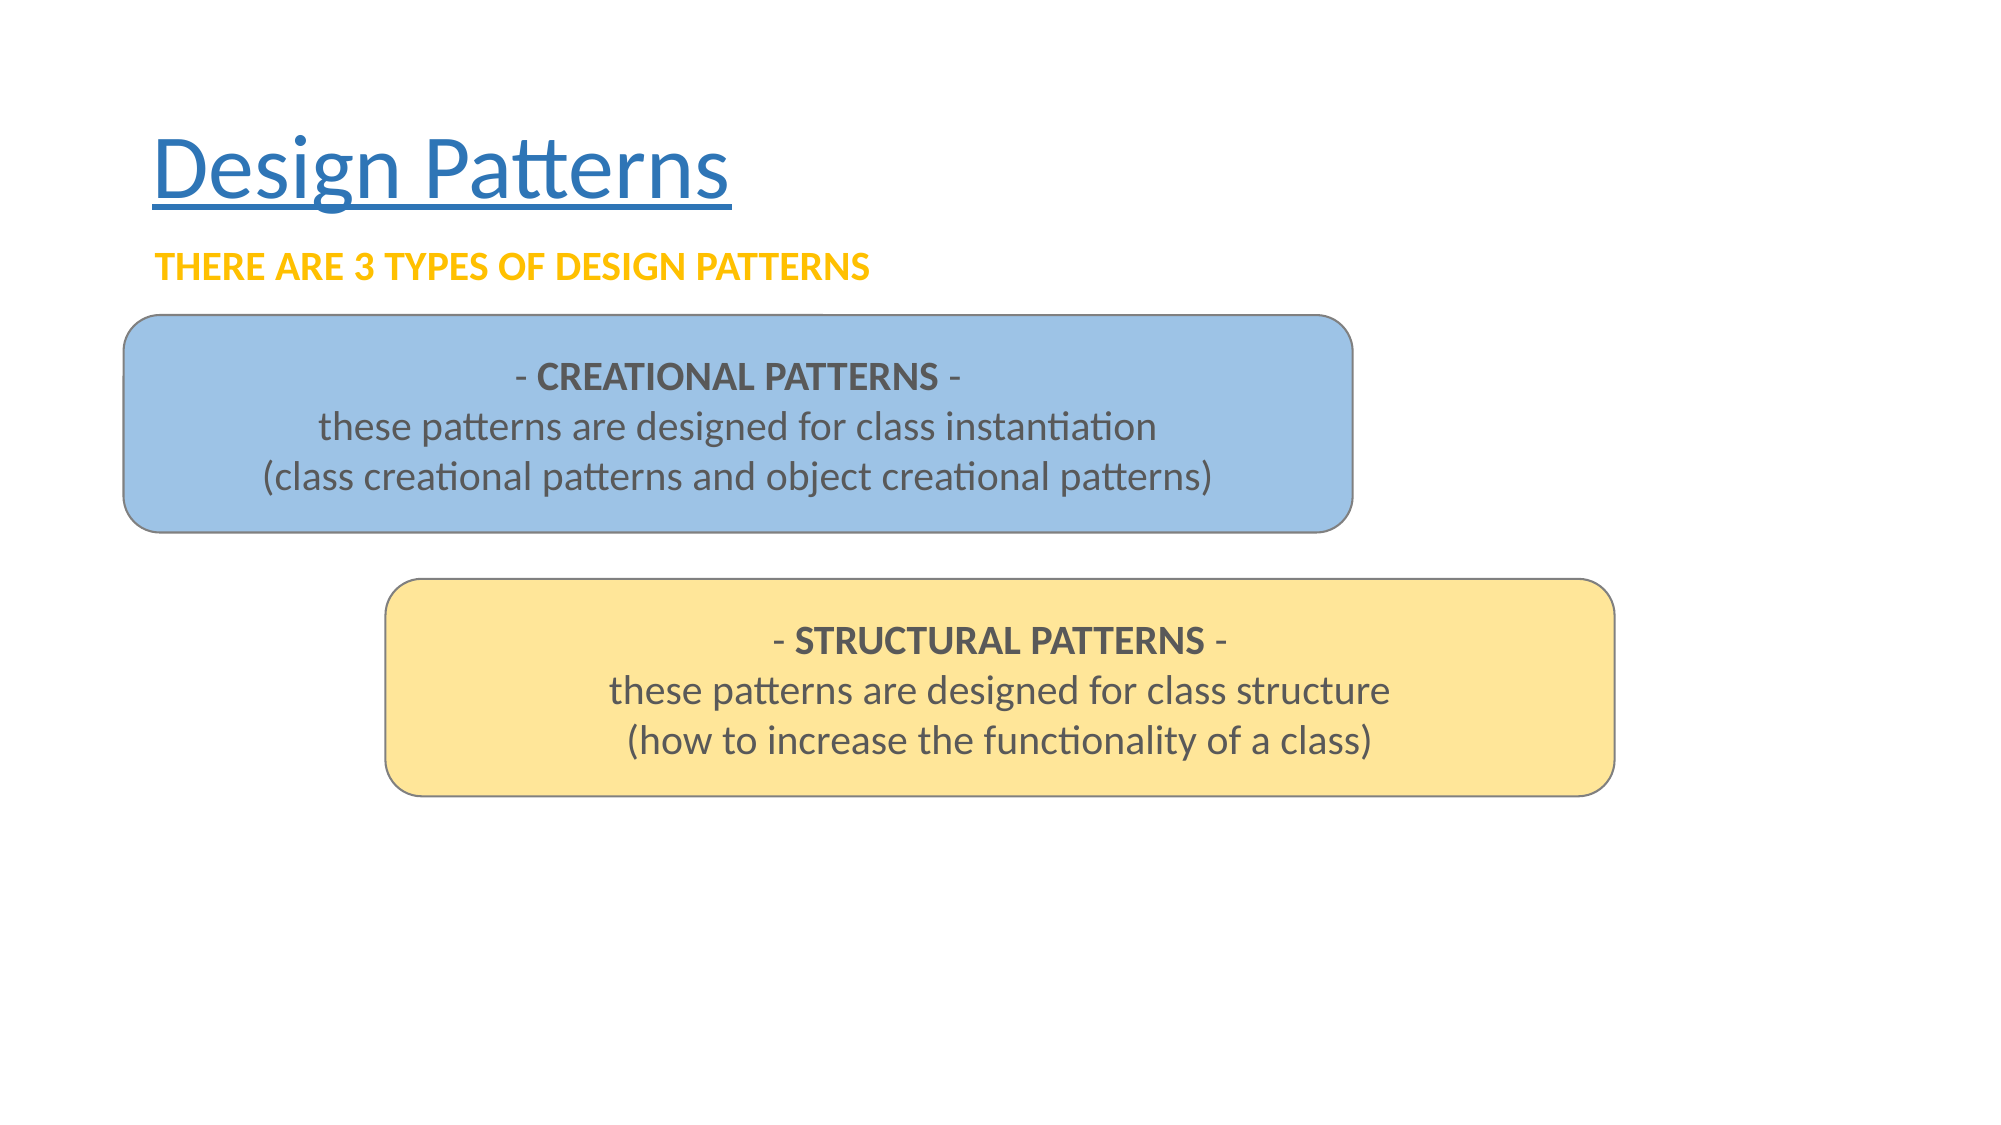

# Design Patterns
THERE ARE 3 TYPES OF DESIGN PATTERNS
- CREATIONAL PATTERNS -
these patterns are designed for class instantiation
(class creational patterns and object creational patterns)
- STRUCTURAL PATTERNS -
these patterns are designed for class structure
(how to increase the functionality of a class)